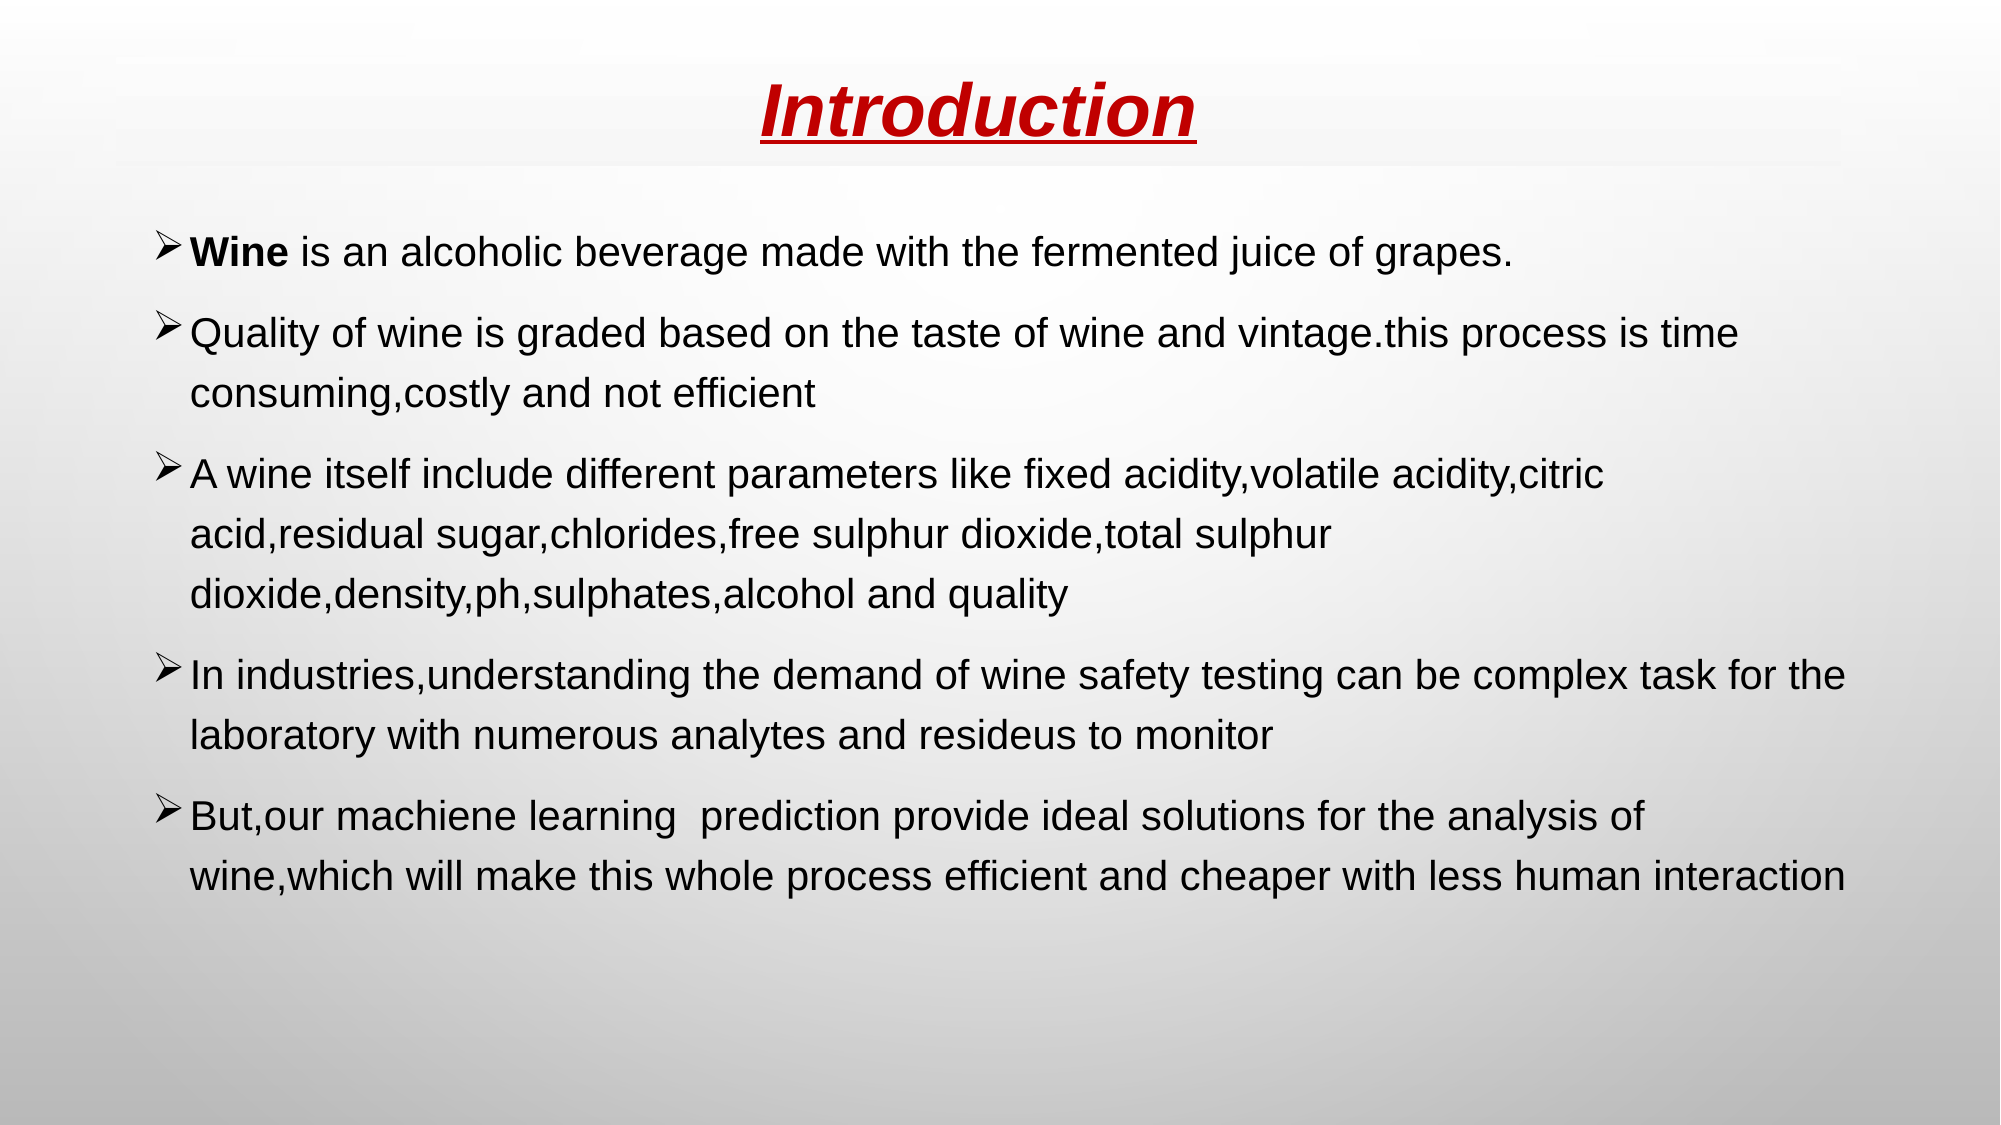

# Introduction
Wine is an alcoholic beverage made with the fermented juice of grapes.
Quality of wine is graded based on the taste of wine and vintage.this process is time consuming,costly and not efficient
A wine itself include different parameters like fixed acidity,volatile acidity,citric acid,residual sugar,chlorides,free sulphur dioxide,total sulphur dioxide,density,ph,sulphates,alcohol and quality
In industries,understanding the demand of wine safety testing can be complex task for the laboratory with numerous analytes and resideus to monitor
But,our machiene learning  prediction provide ideal solutions for the analysis of wine,which will make this whole process efficient and cheaper with less human interaction